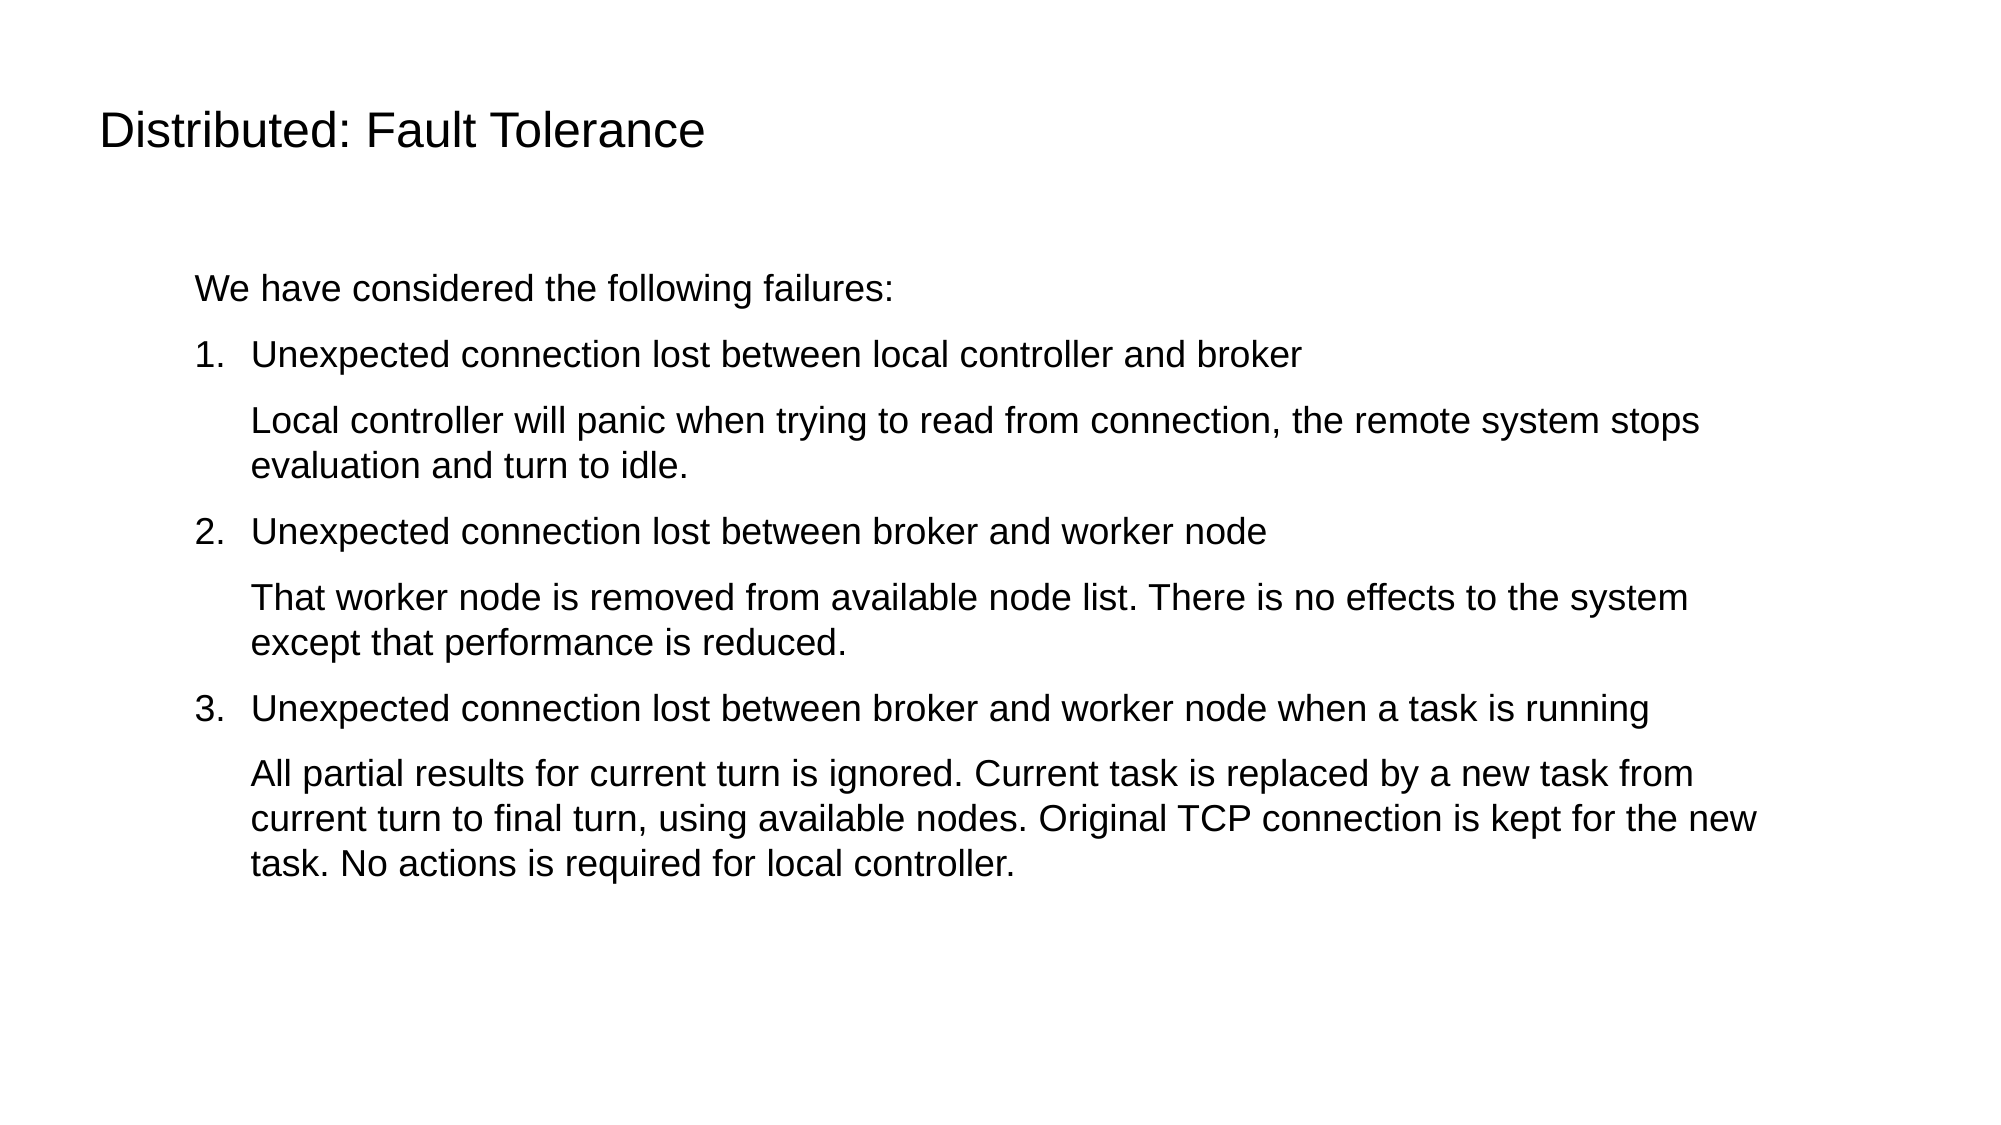

Distributed: Fault Tolerance
We have considered the following failures:
Unexpected connection lost between local controller and broker
Local controller will panic when trying to read from connection, the remote system stops evaluation and turn to idle.
Unexpected connection lost between broker and worker node
That worker node is removed from available node list. There is no effects to the system except that performance is reduced.
Unexpected connection lost between broker and worker node when a task is running
All partial results for current turn is ignored. Current task is replaced by a new task from current turn to final turn, using available nodes. Original TCP connection is kept for the new task. No actions is required for local controller.